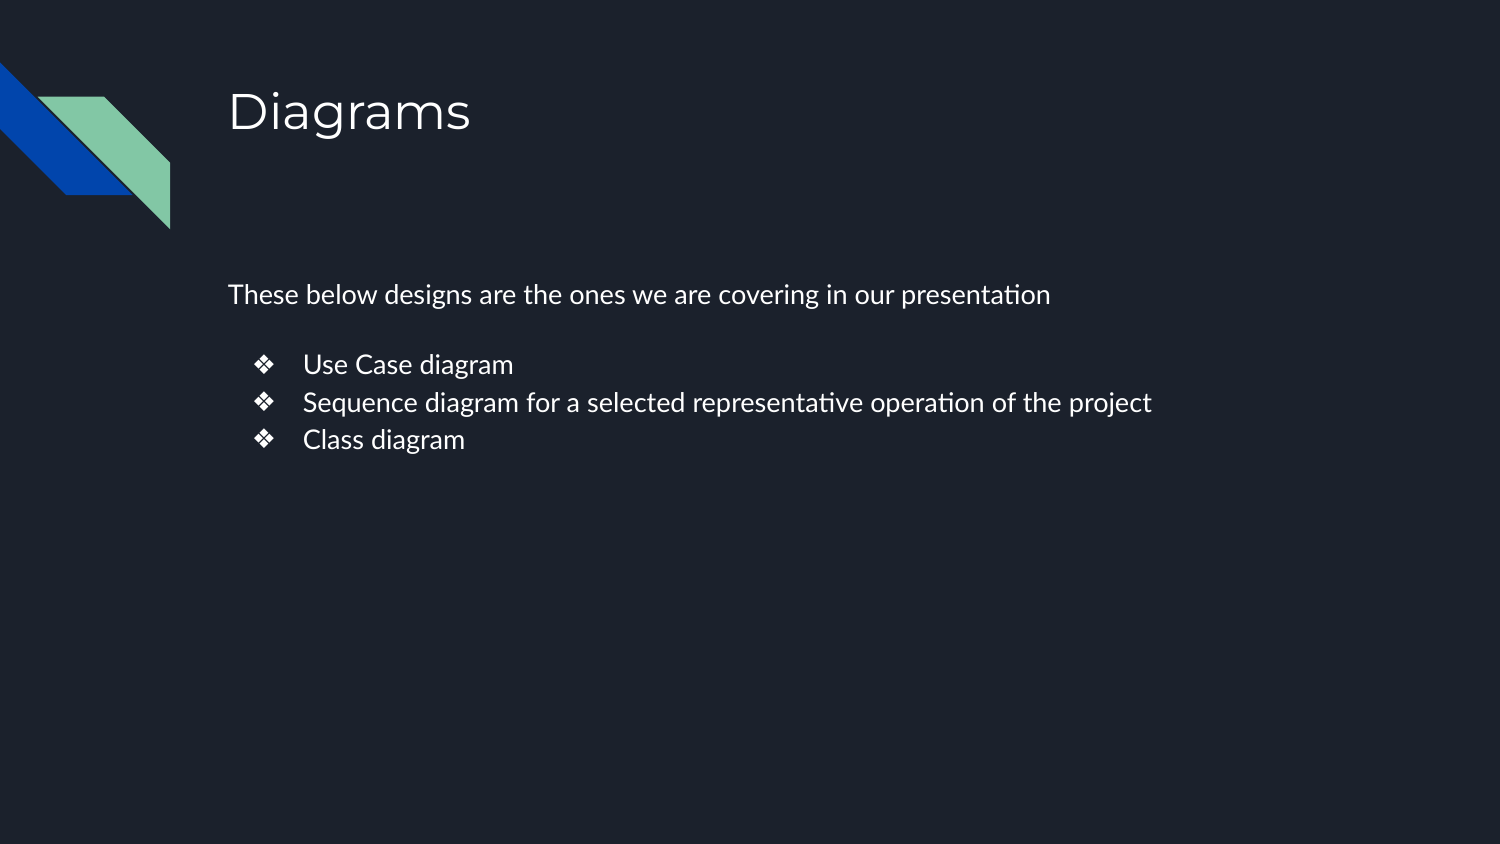

# Diagrams
These below designs are the ones we are covering in our presentation
Use Case diagram
Sequence diagram for a selected representative operation of the project
Class diagram